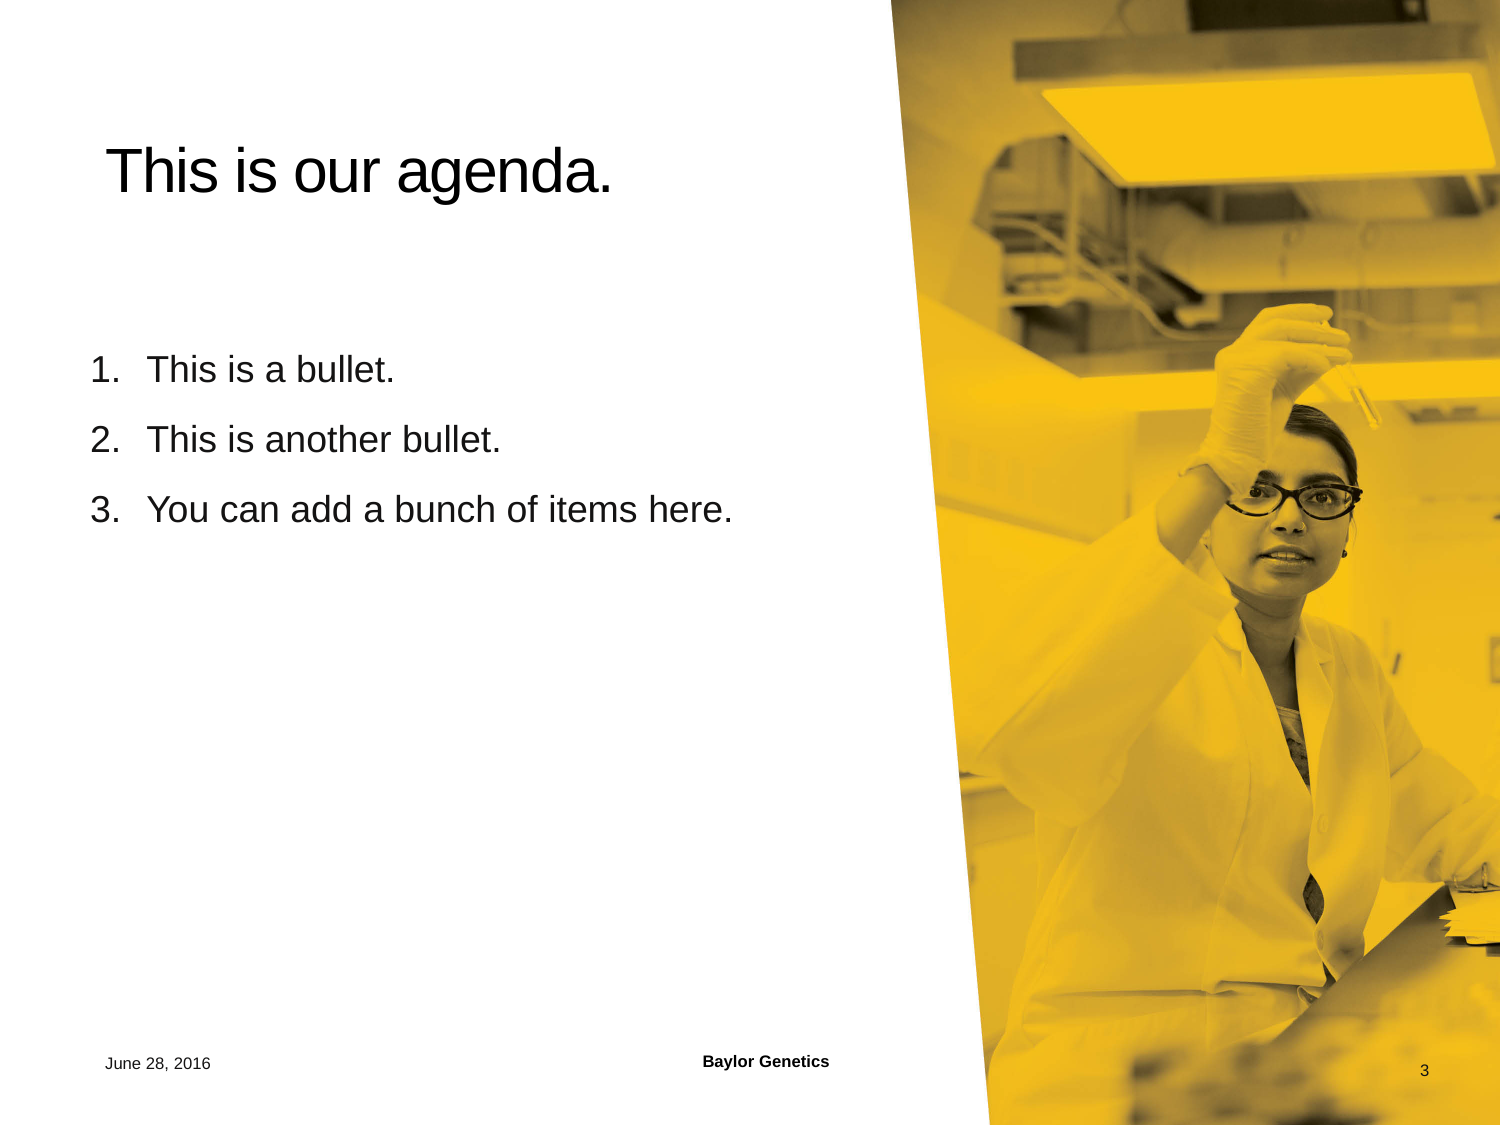

# This is our agenda.
This is a bullet.
This is another bullet.
You can add a bunch of items here.
June 28, 2016